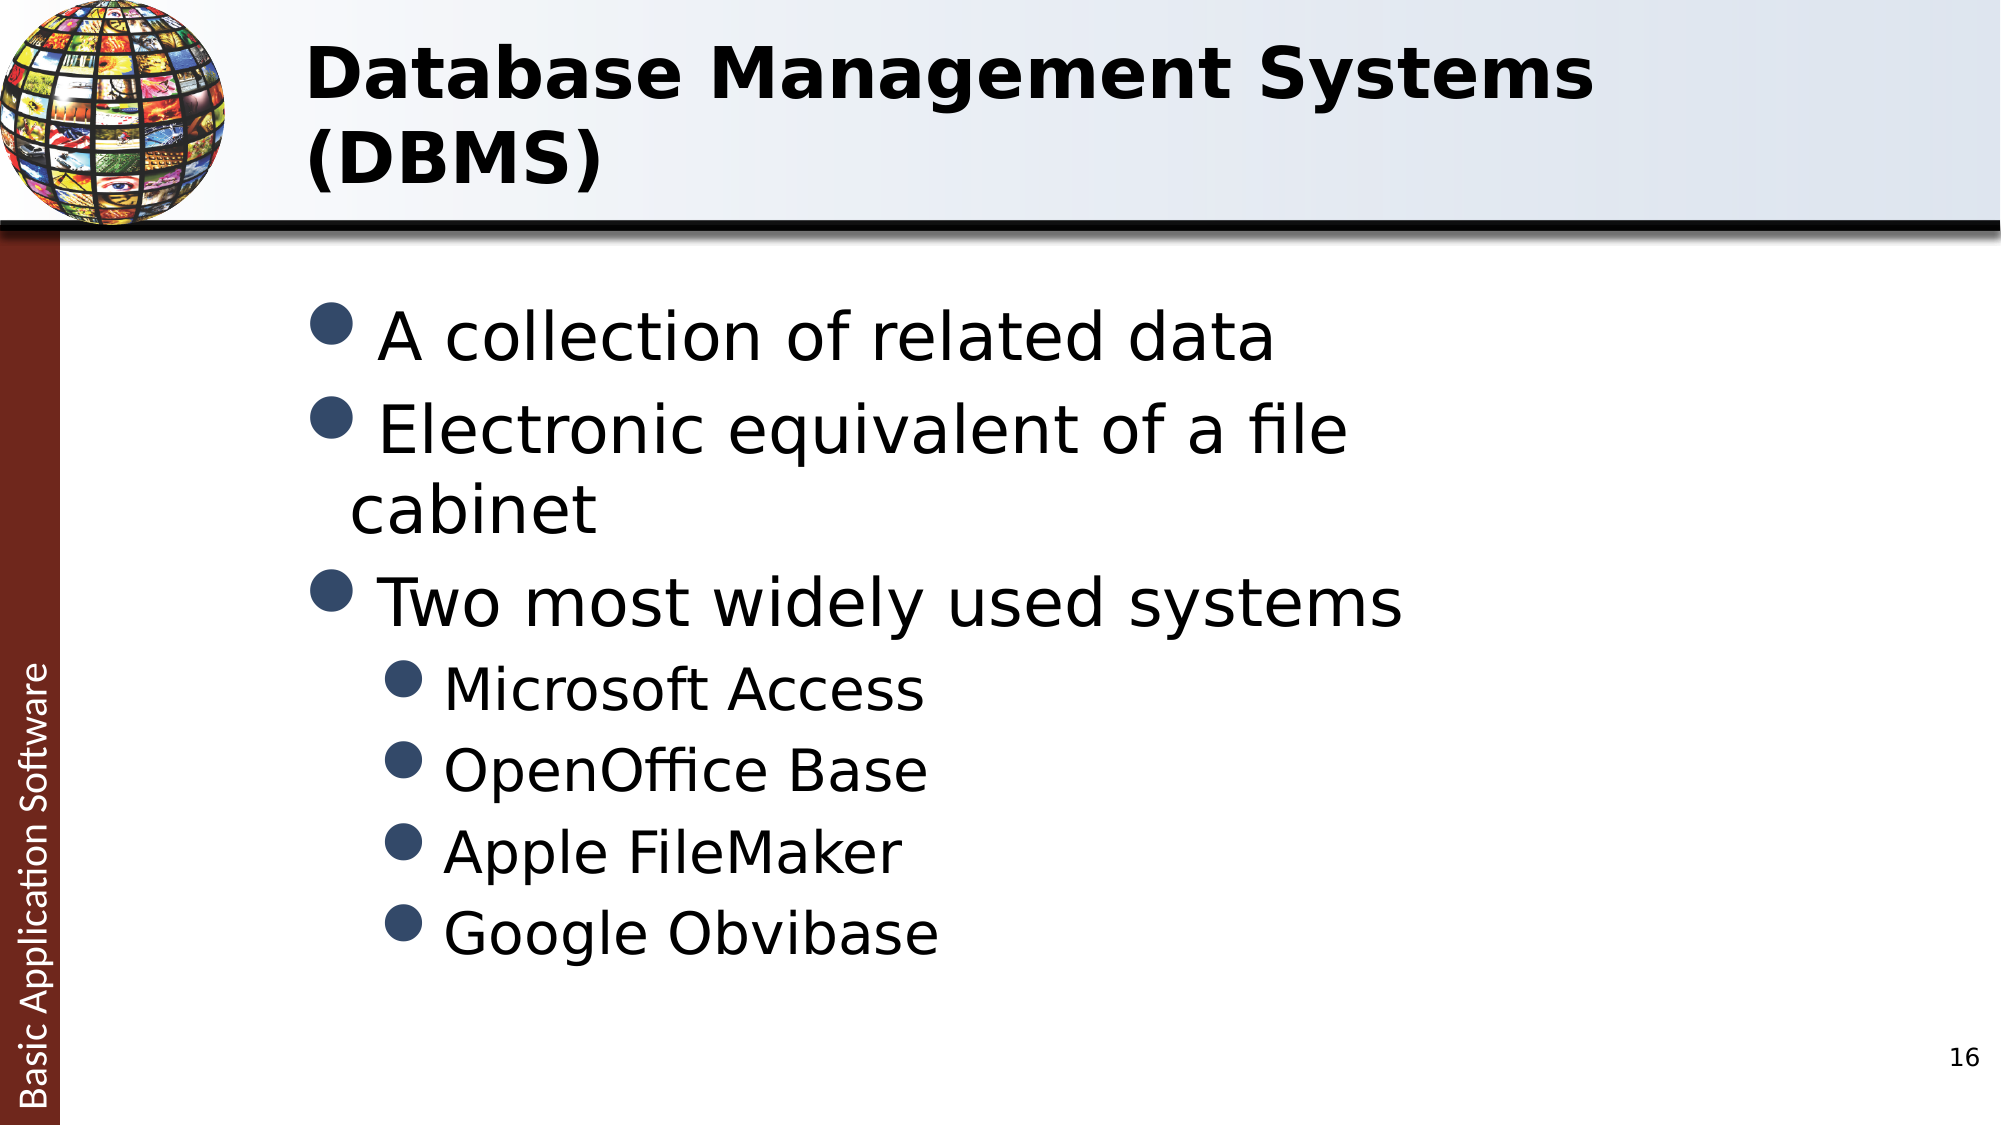

# Database Management Systems (DBMS)
A collection of related data
Electronic equivalent of a file cabinet
Two most widely used systems
Microsoft Access
OpenOffice Base
Apple FileMaker
Google Obvibase
16